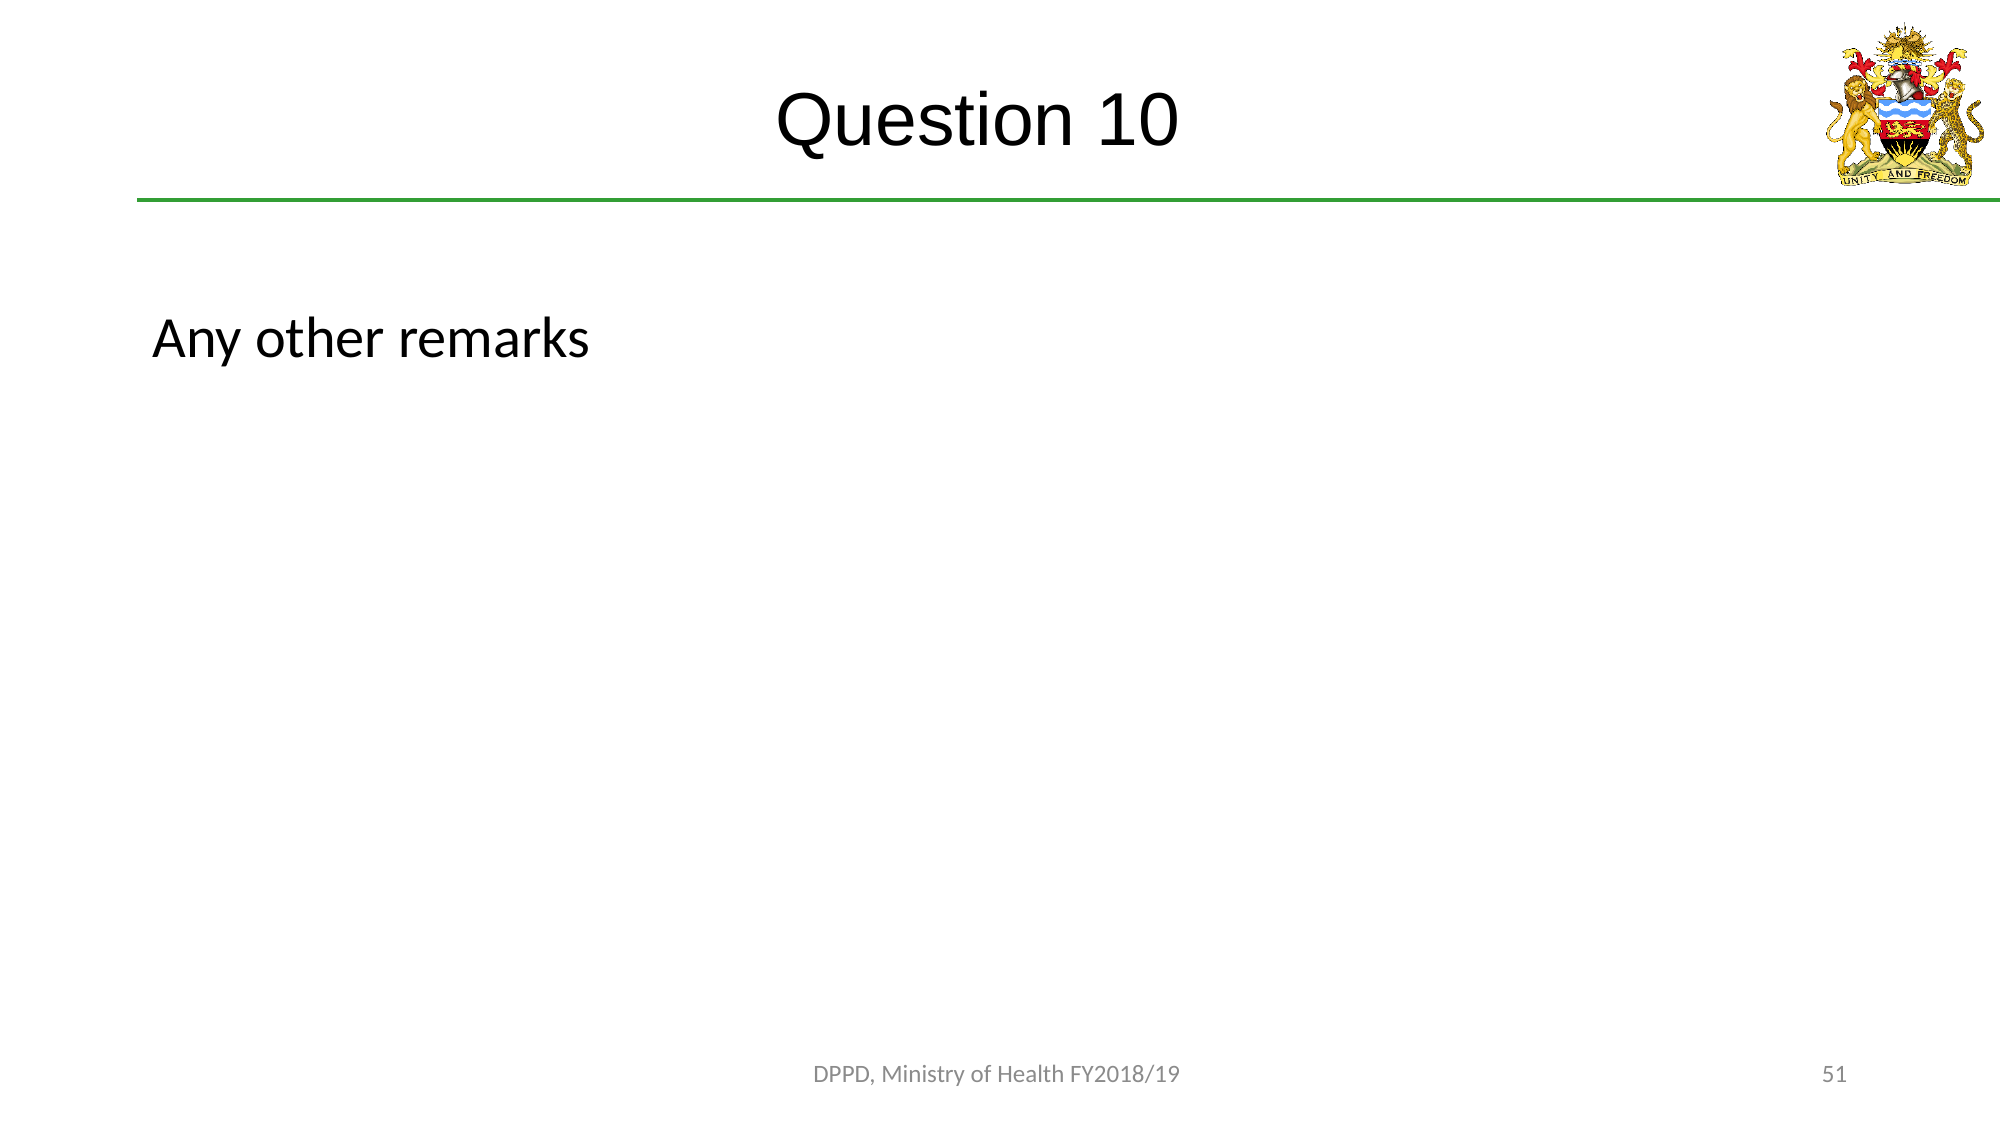

# Question 10
Any other remarks
DPPD, Ministry of Health FY2018/19
51